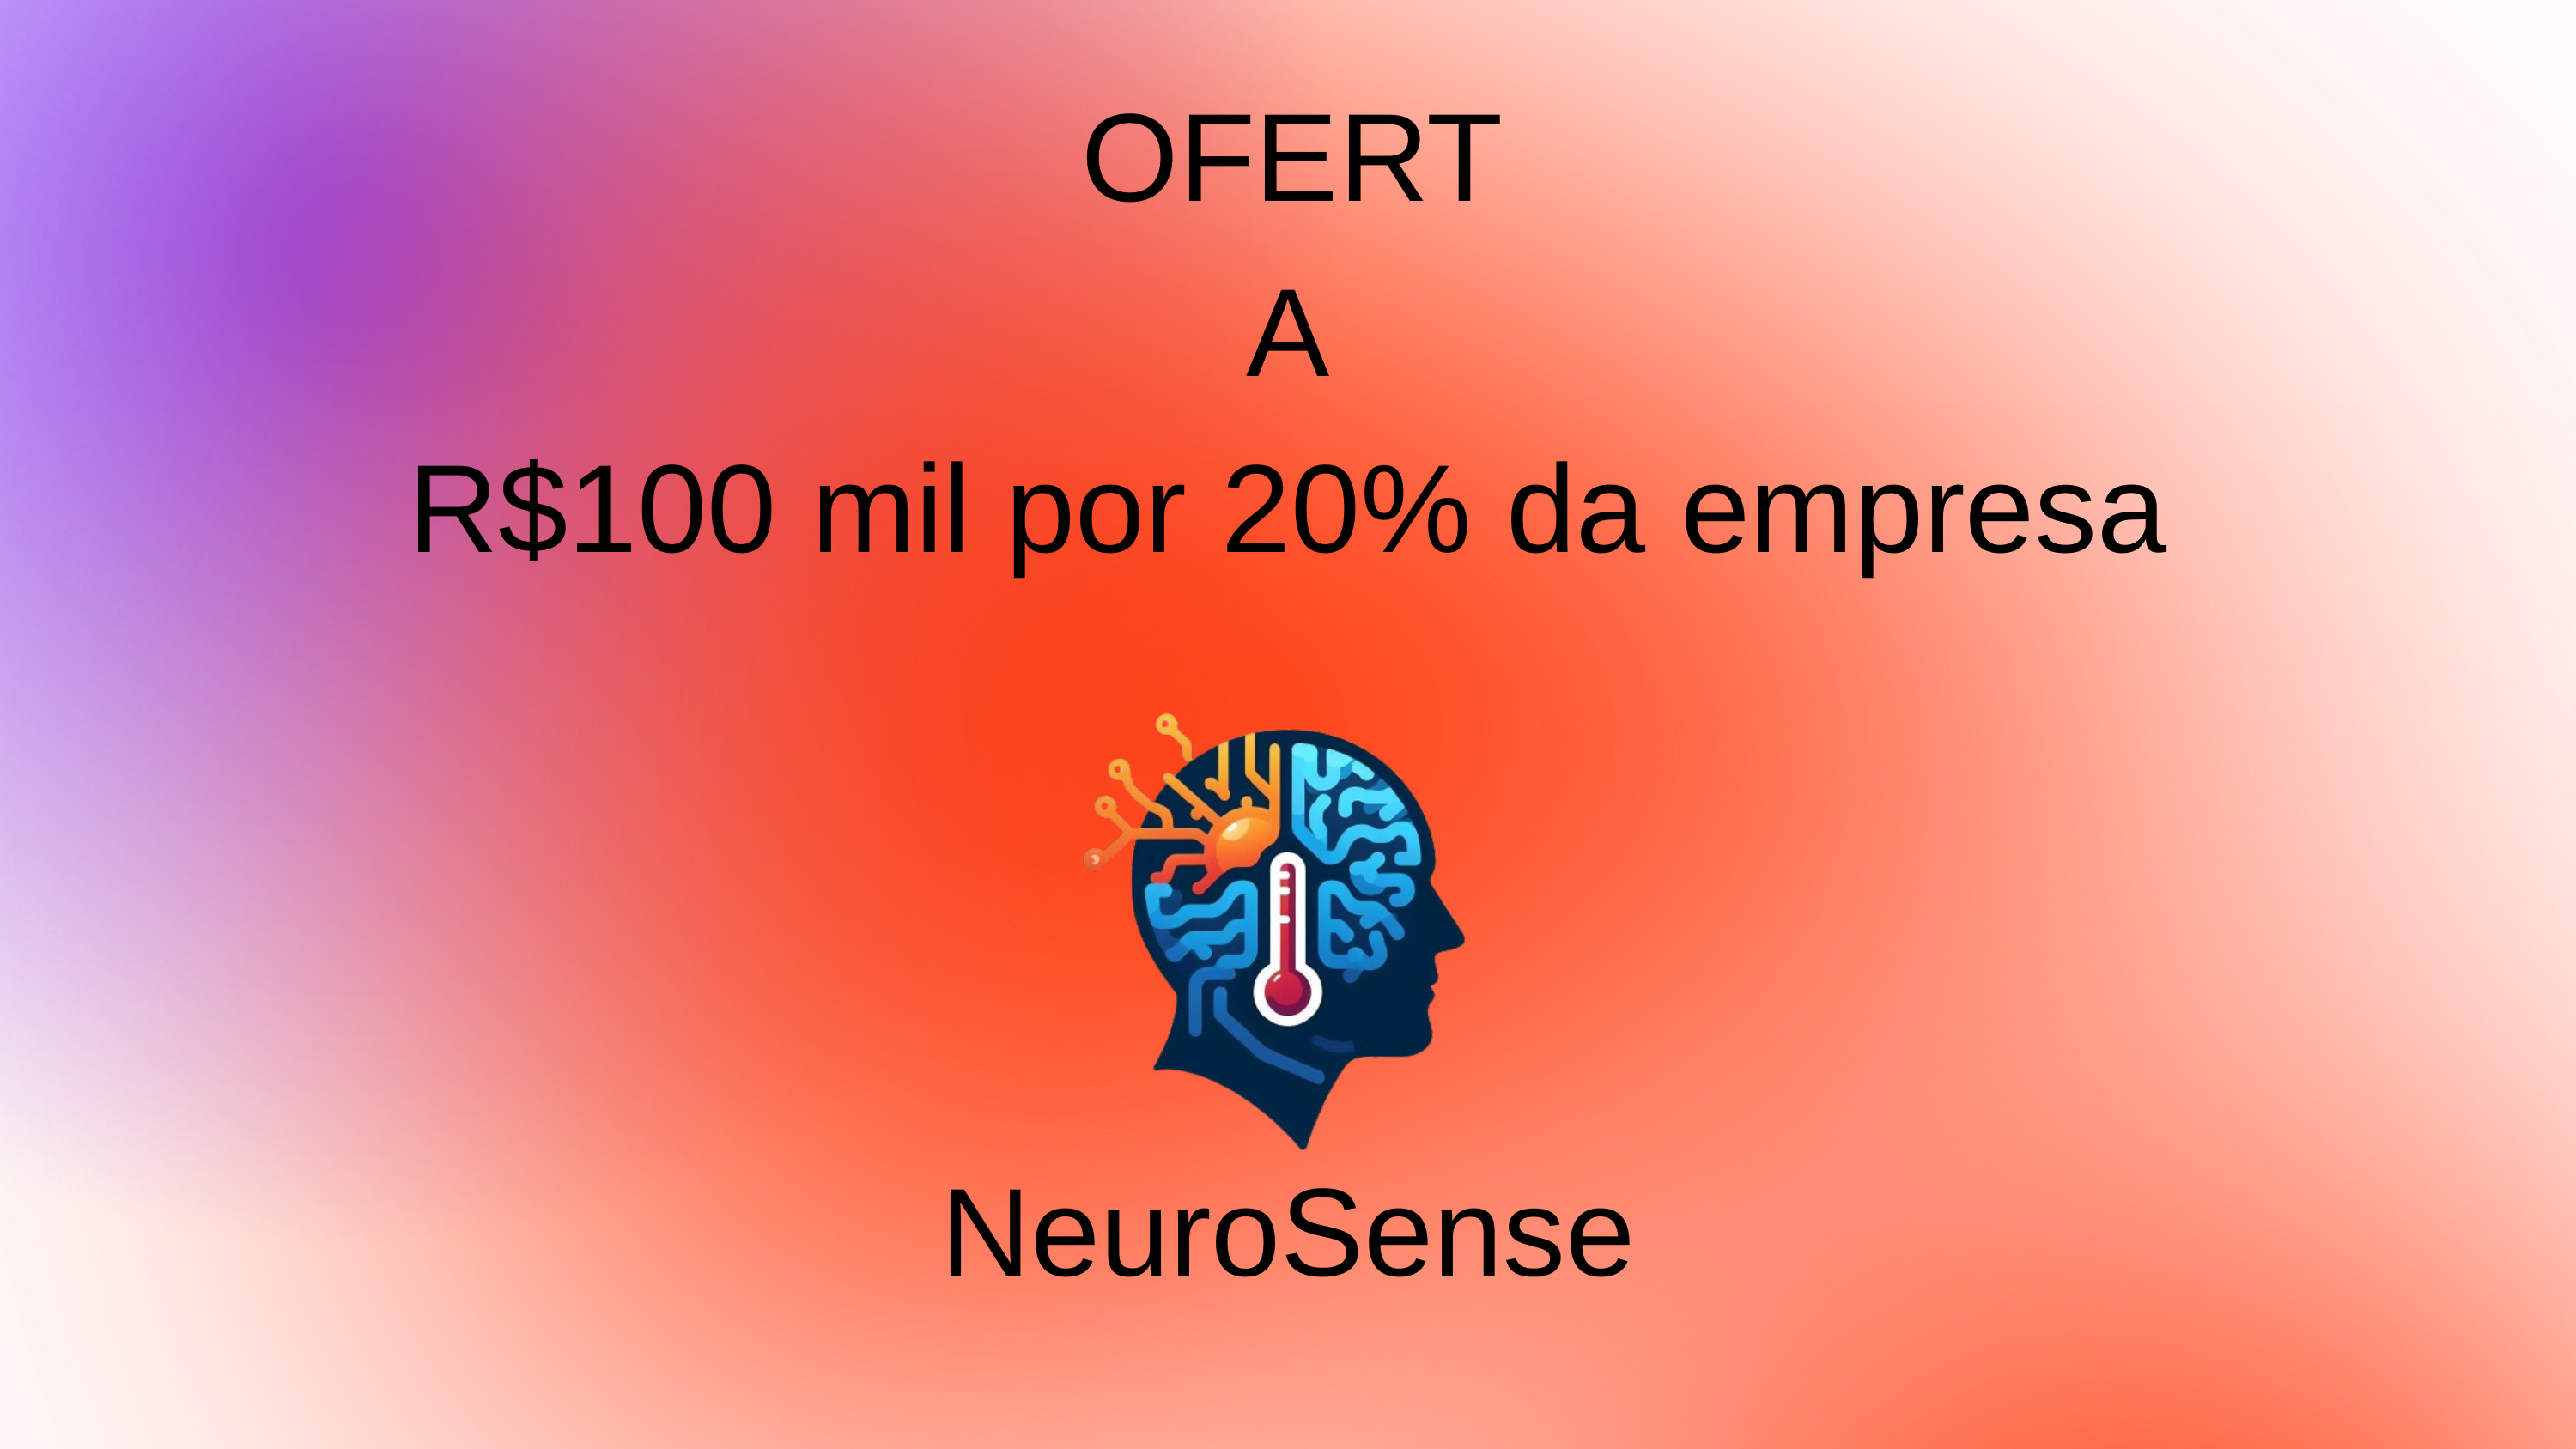

OFERTA
R$100 mil por 20% da empresa

NeuroSense